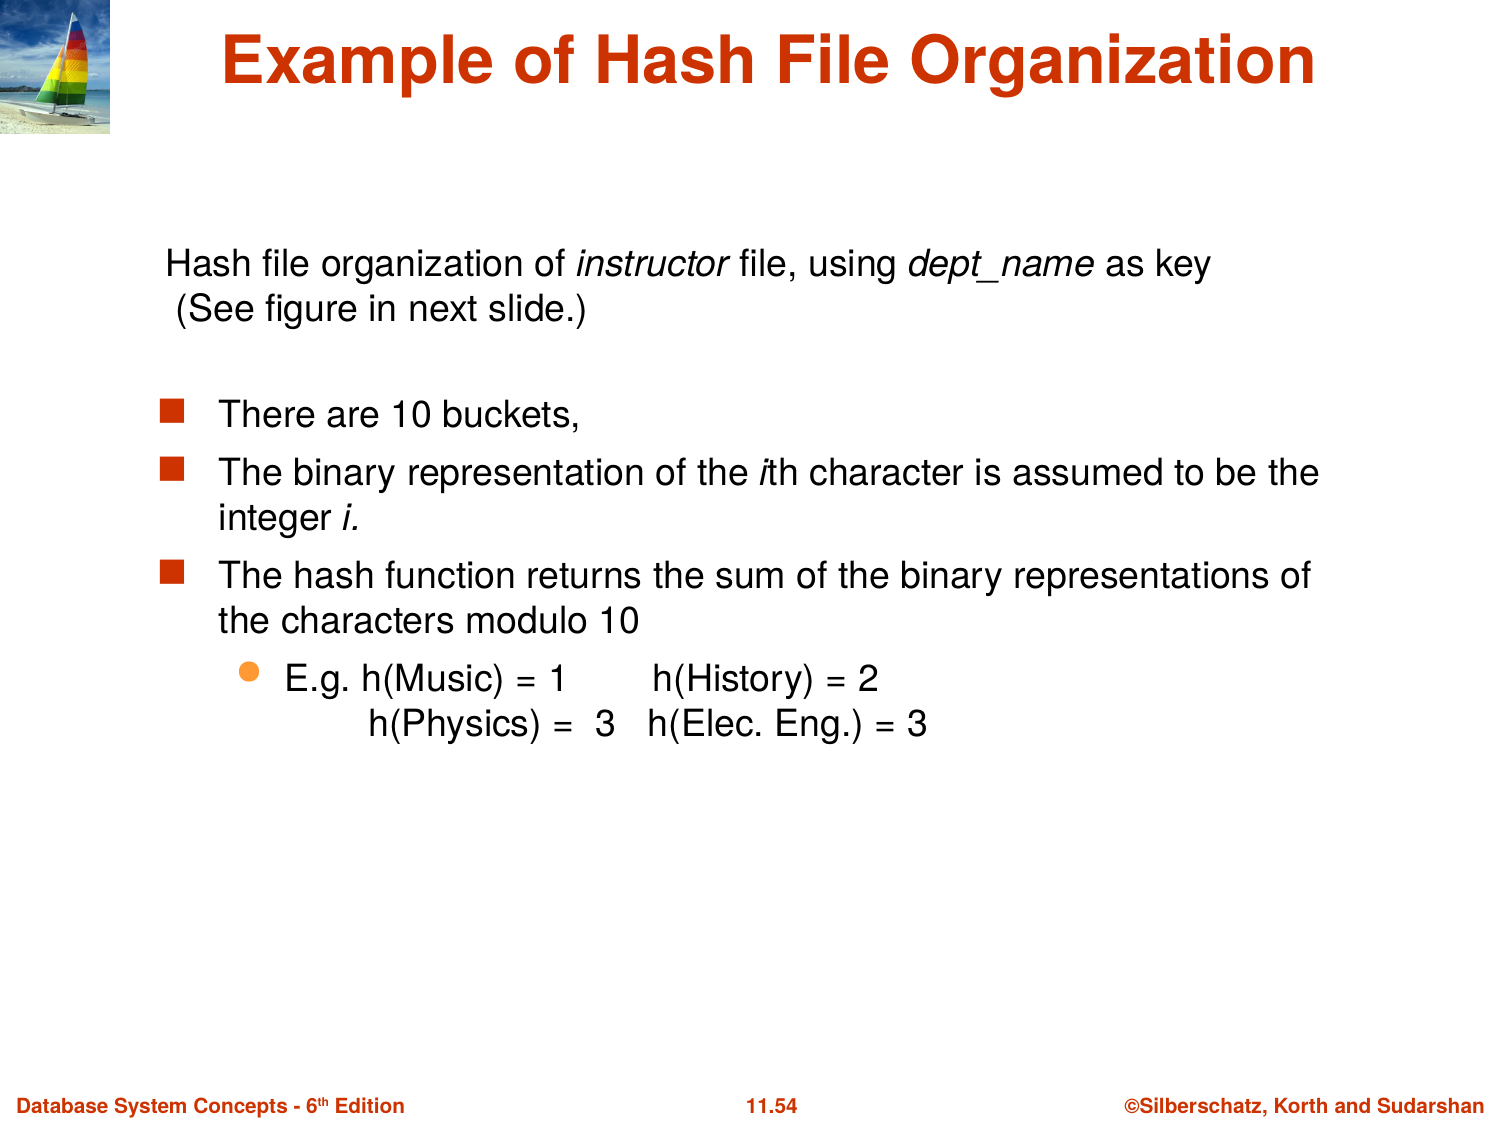

# Example of Hash File Organization
Hash file organization of instructor file, using dept_name as key
 (See figure in next slide.)
There are 10 buckets,
The binary representation of the ith character is assumed to be the integer i.
The hash function returns the sum of the binary representations of the characters modulo 10
E.g. h(Music) = 1        h(History) = 2
        h(Physics) =  3   h(Elec. Eng.) = 3